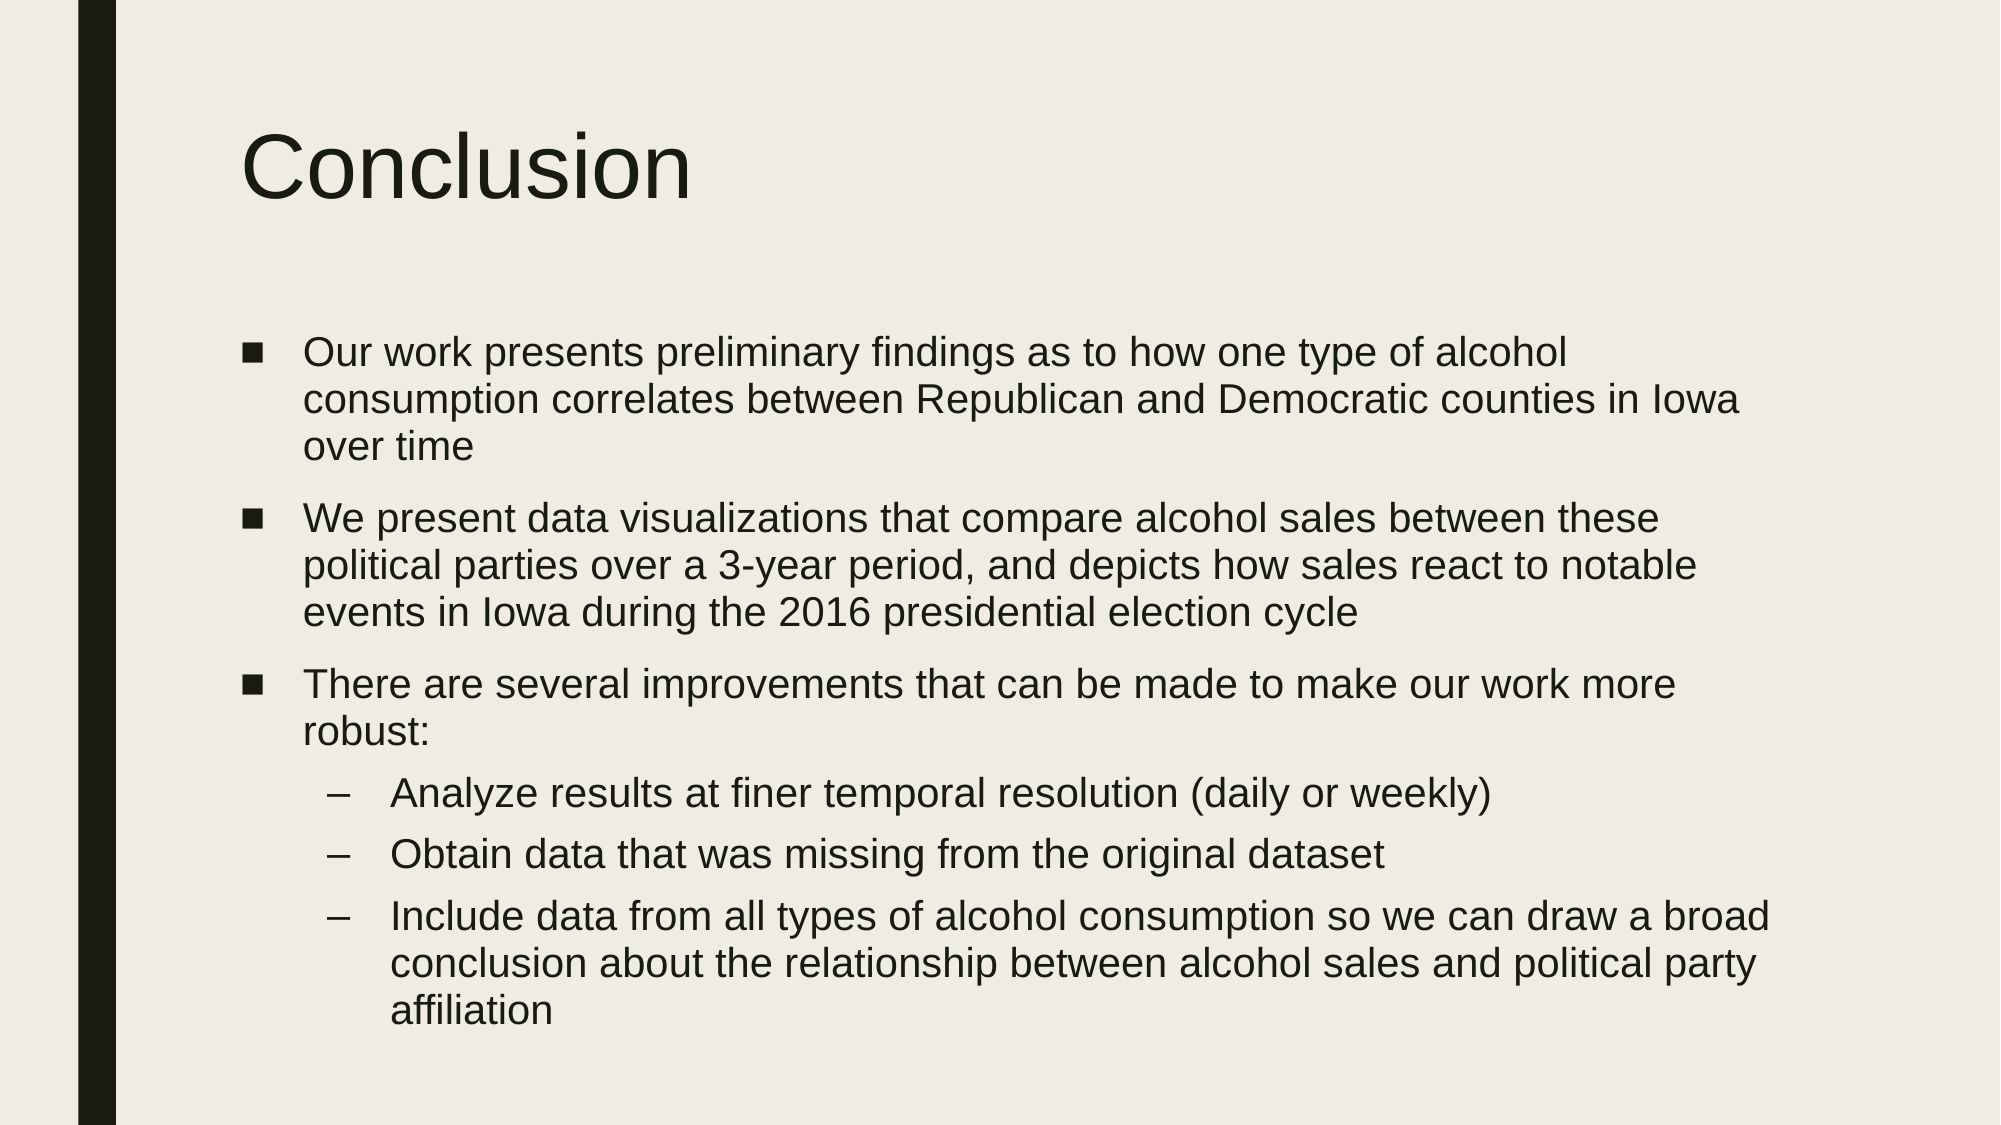

# Conclusion

Our work presents preliminary findings as to how one type of alcohol consumption correlates between Republican and Democratic counties in Iowa over time
We present data visualizations that compare alcohol sales between these political parties over a 3-year period, and depicts how sales react to notable events in Iowa during the 2016 presidential election cycle
There are several improvements that can be made to make our work more robust:
Analyze results at finer temporal resolution (daily or weekly)
Obtain data that was missing from the original dataset
Include data from all types of alcohol consumption so we can draw a broad conclusion about the relationship between alcohol sales and political party affiliation